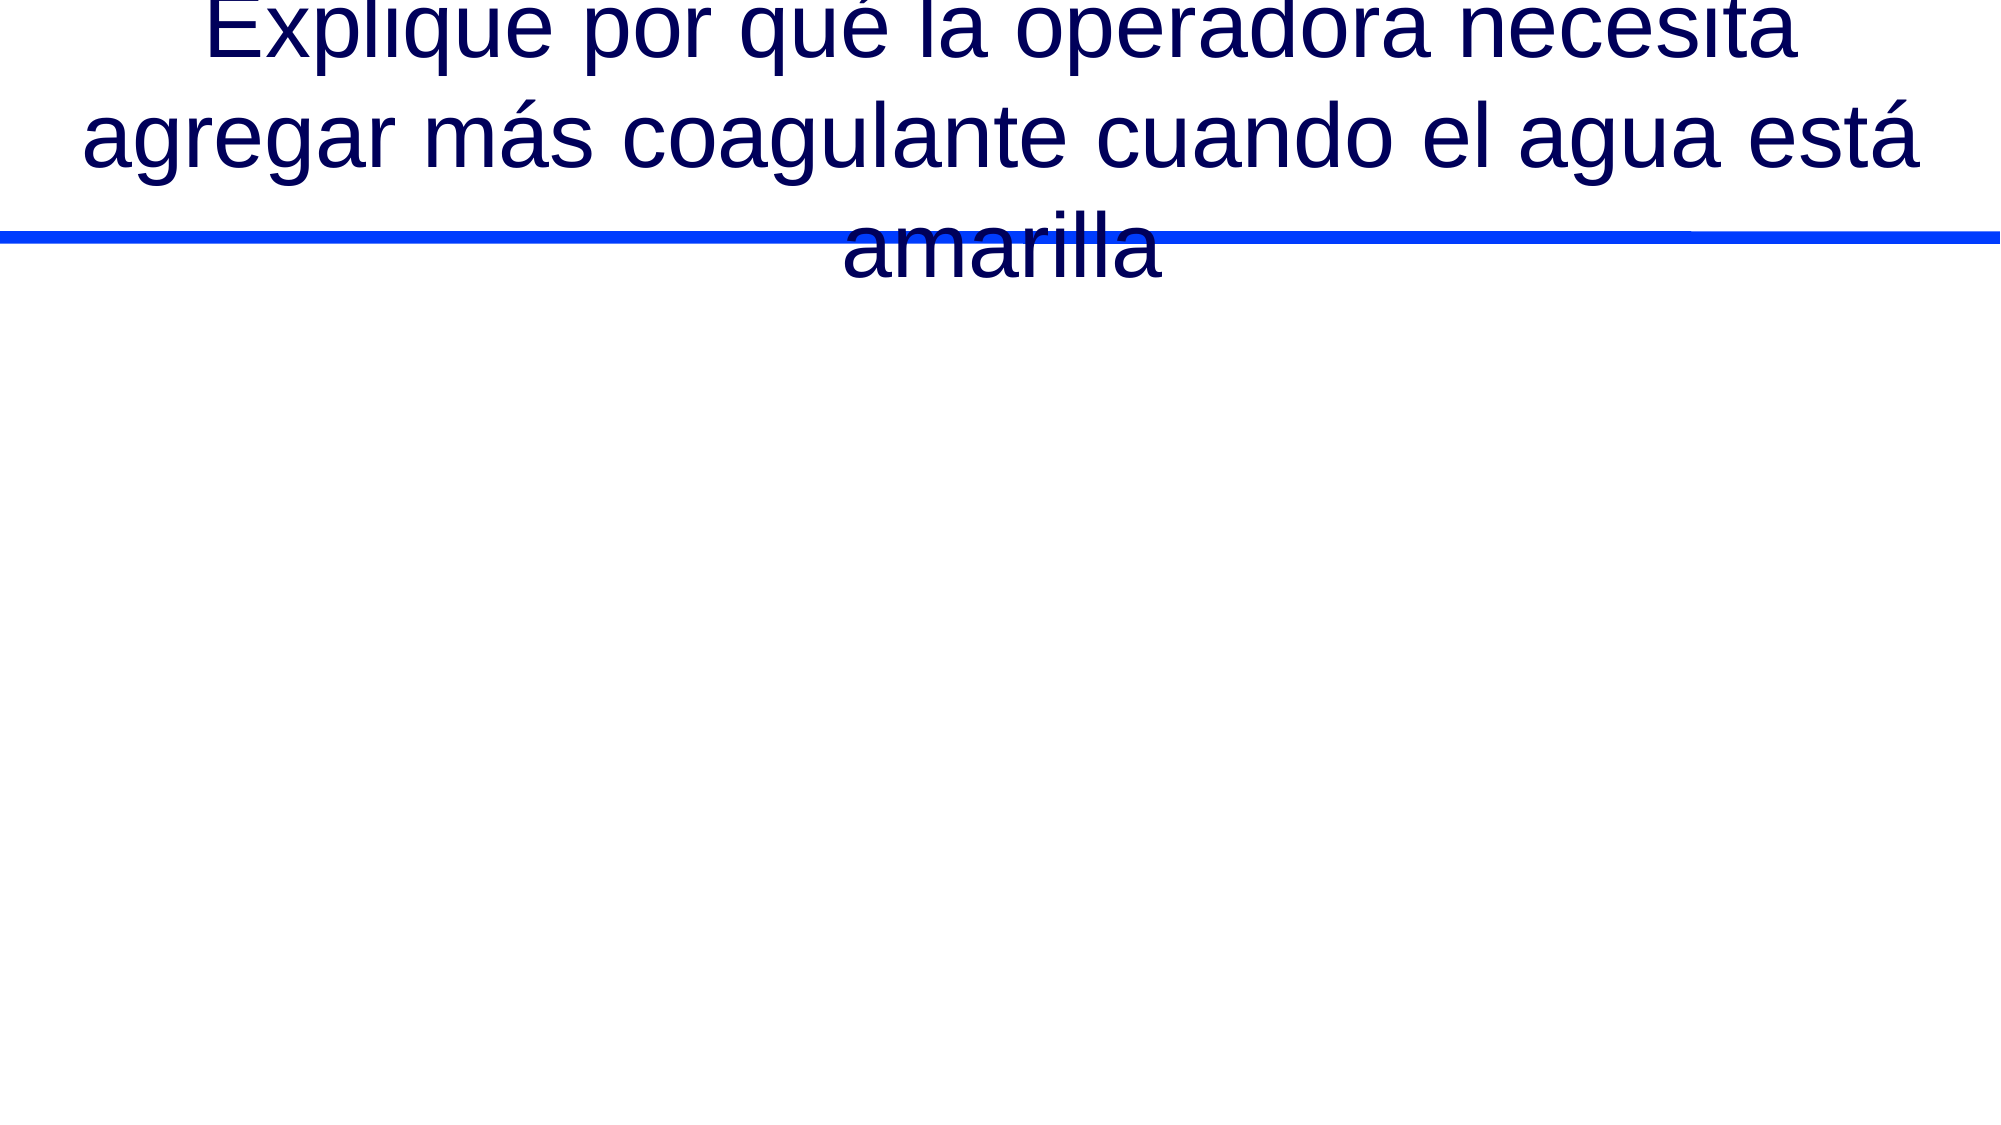

# Explique por qué la operadora necesita agregar más coagulante cuando el agua está amarilla